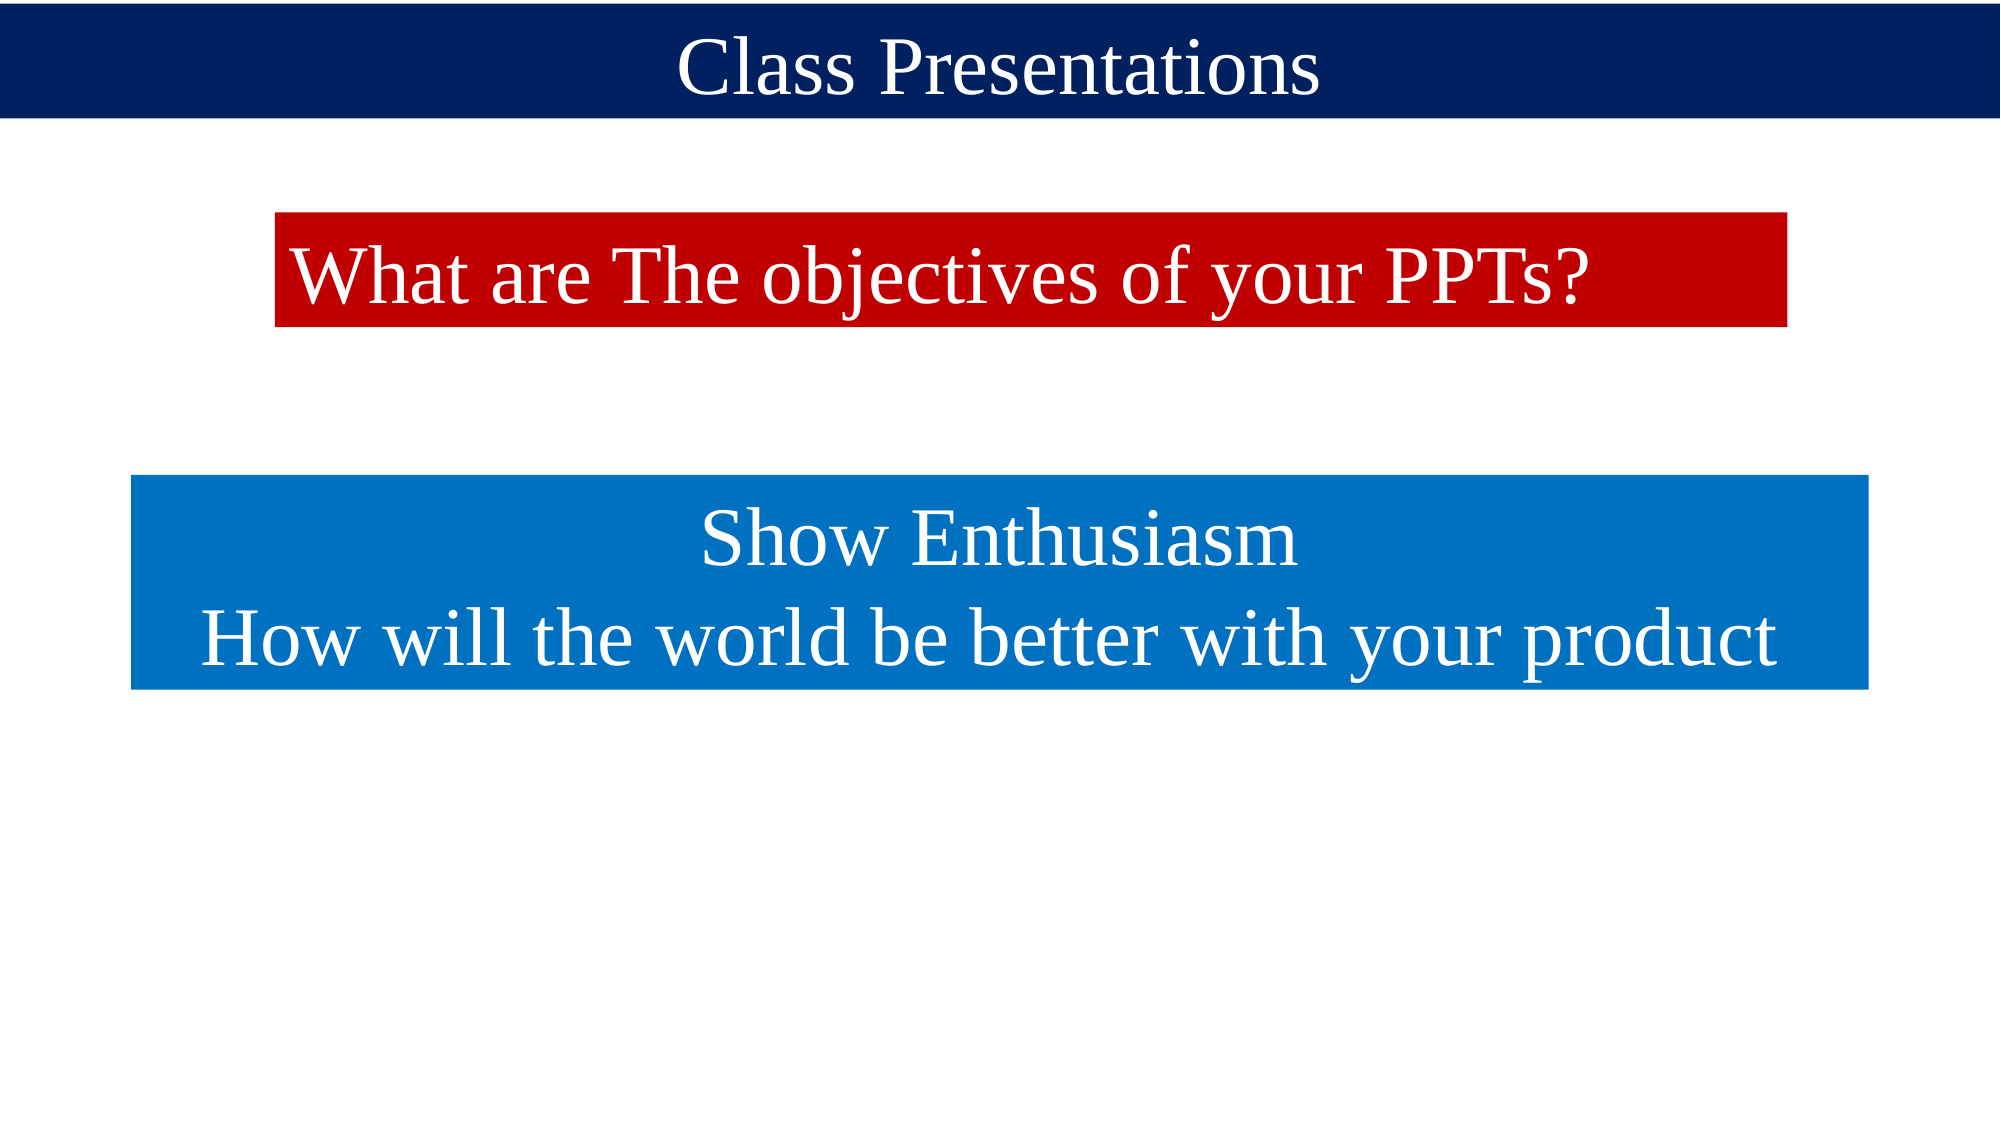

Class Presentations
What are The objectives of your PPTs?
Show Enthusiasm
How will the world be better with your product